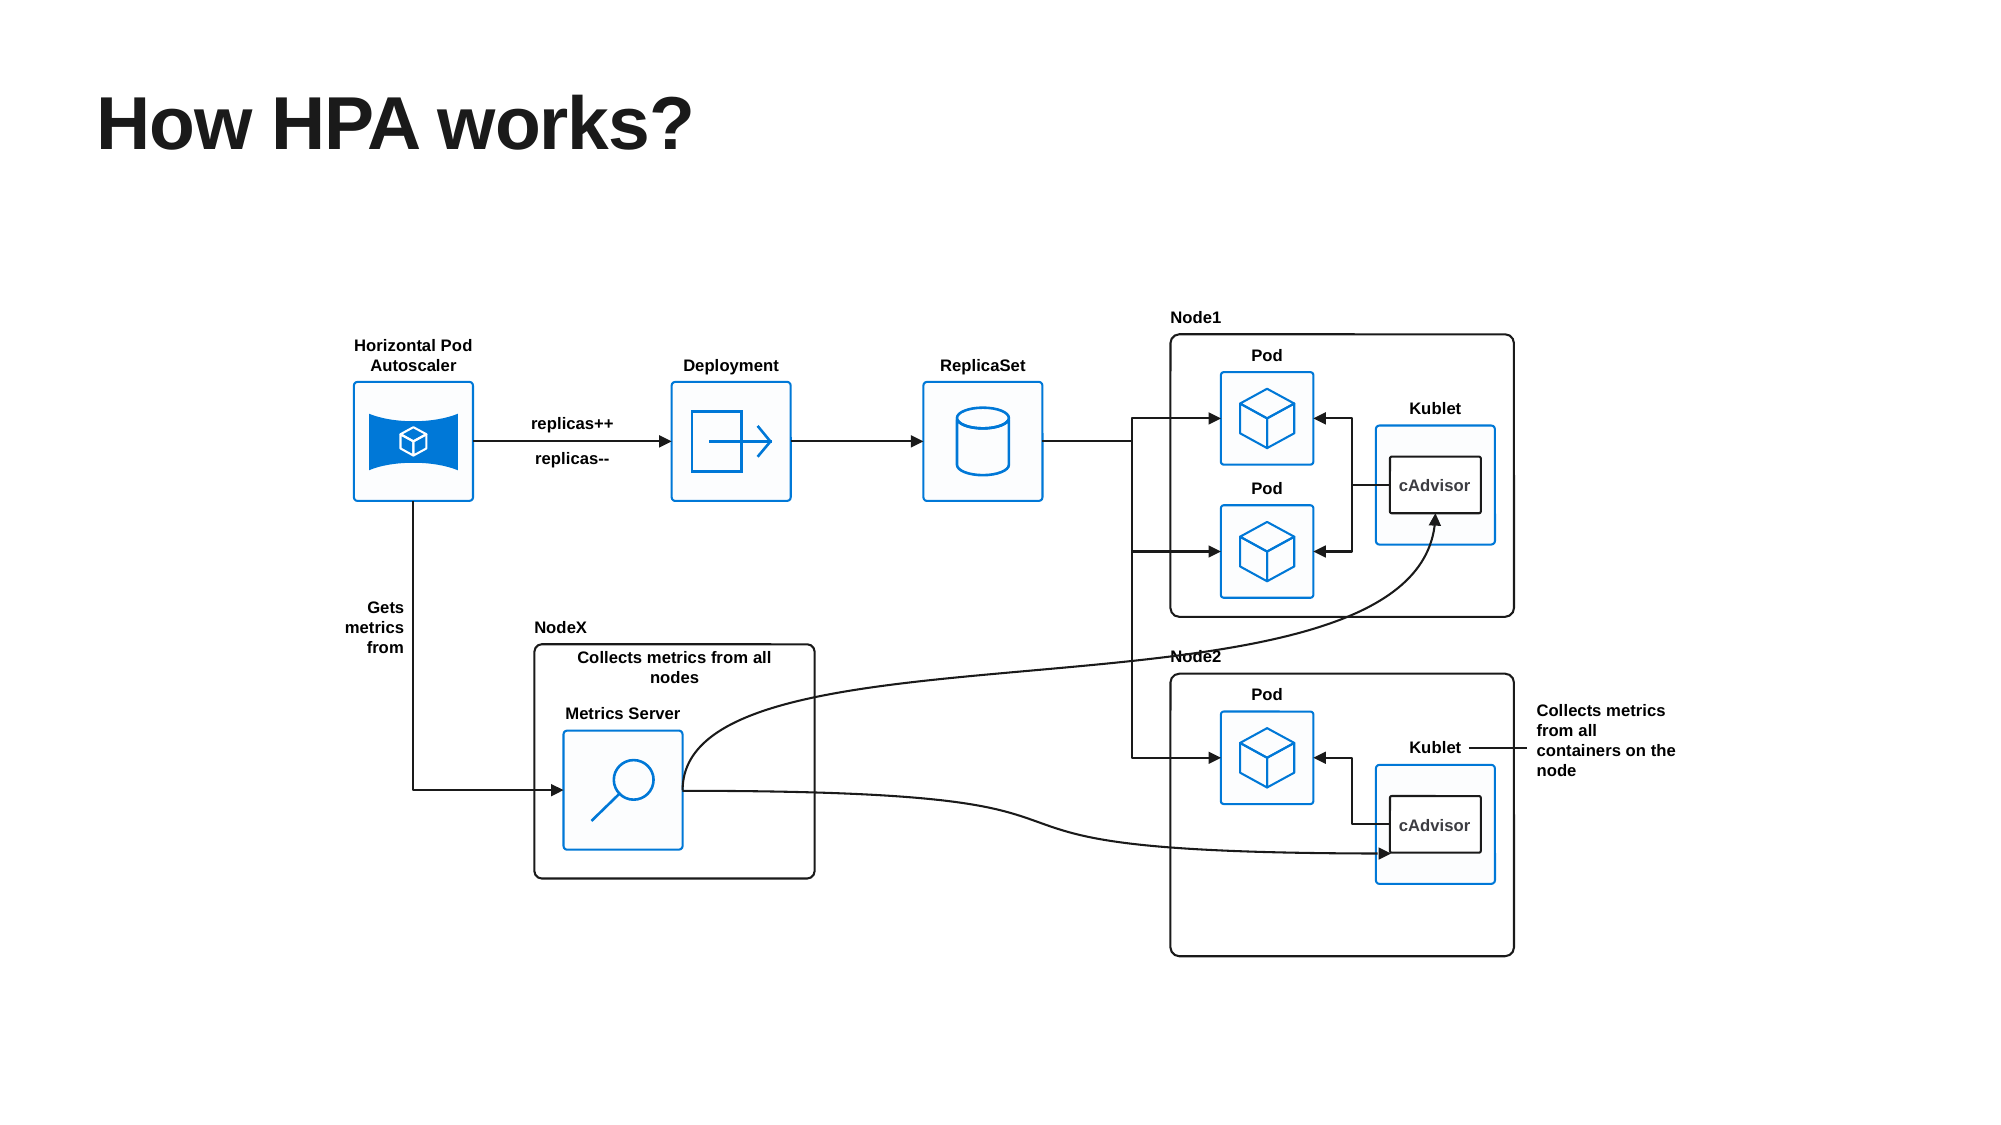

How HPA works?
Node1
Horizontal Pod Autoscaler

Pod

Deployment

ReplicaSet

Kublet

cAdvisor
replicas++
replicas--
Pod

Gets metrics from
NodeX

Node2
Collects metrics from all nodes

Pod

Metrics Server

Collects metrics from all containers on the node
Kublet

cAdvisor